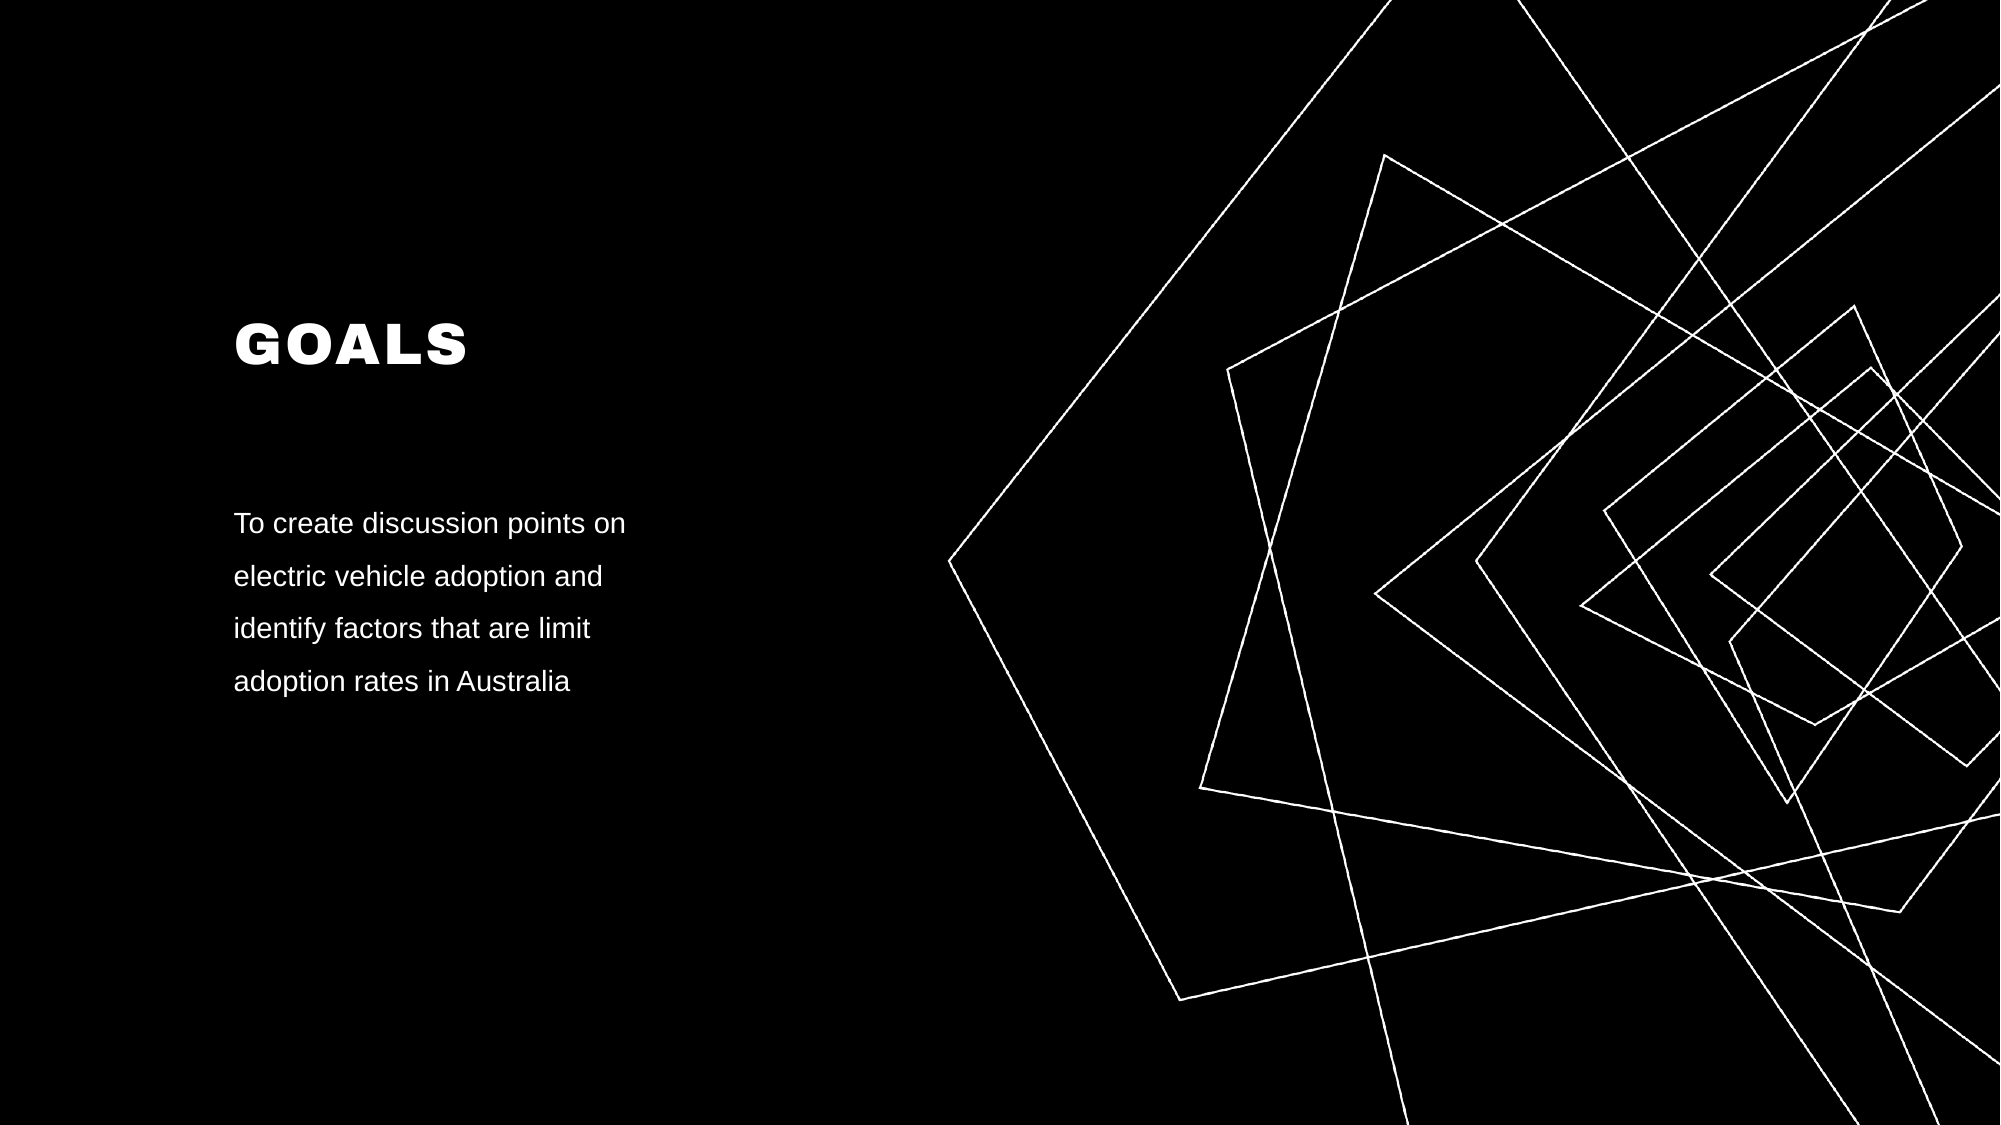

# Goals
To create discussion points on electric vehicle adoption and identify factors that are limit adoption rates in Australia